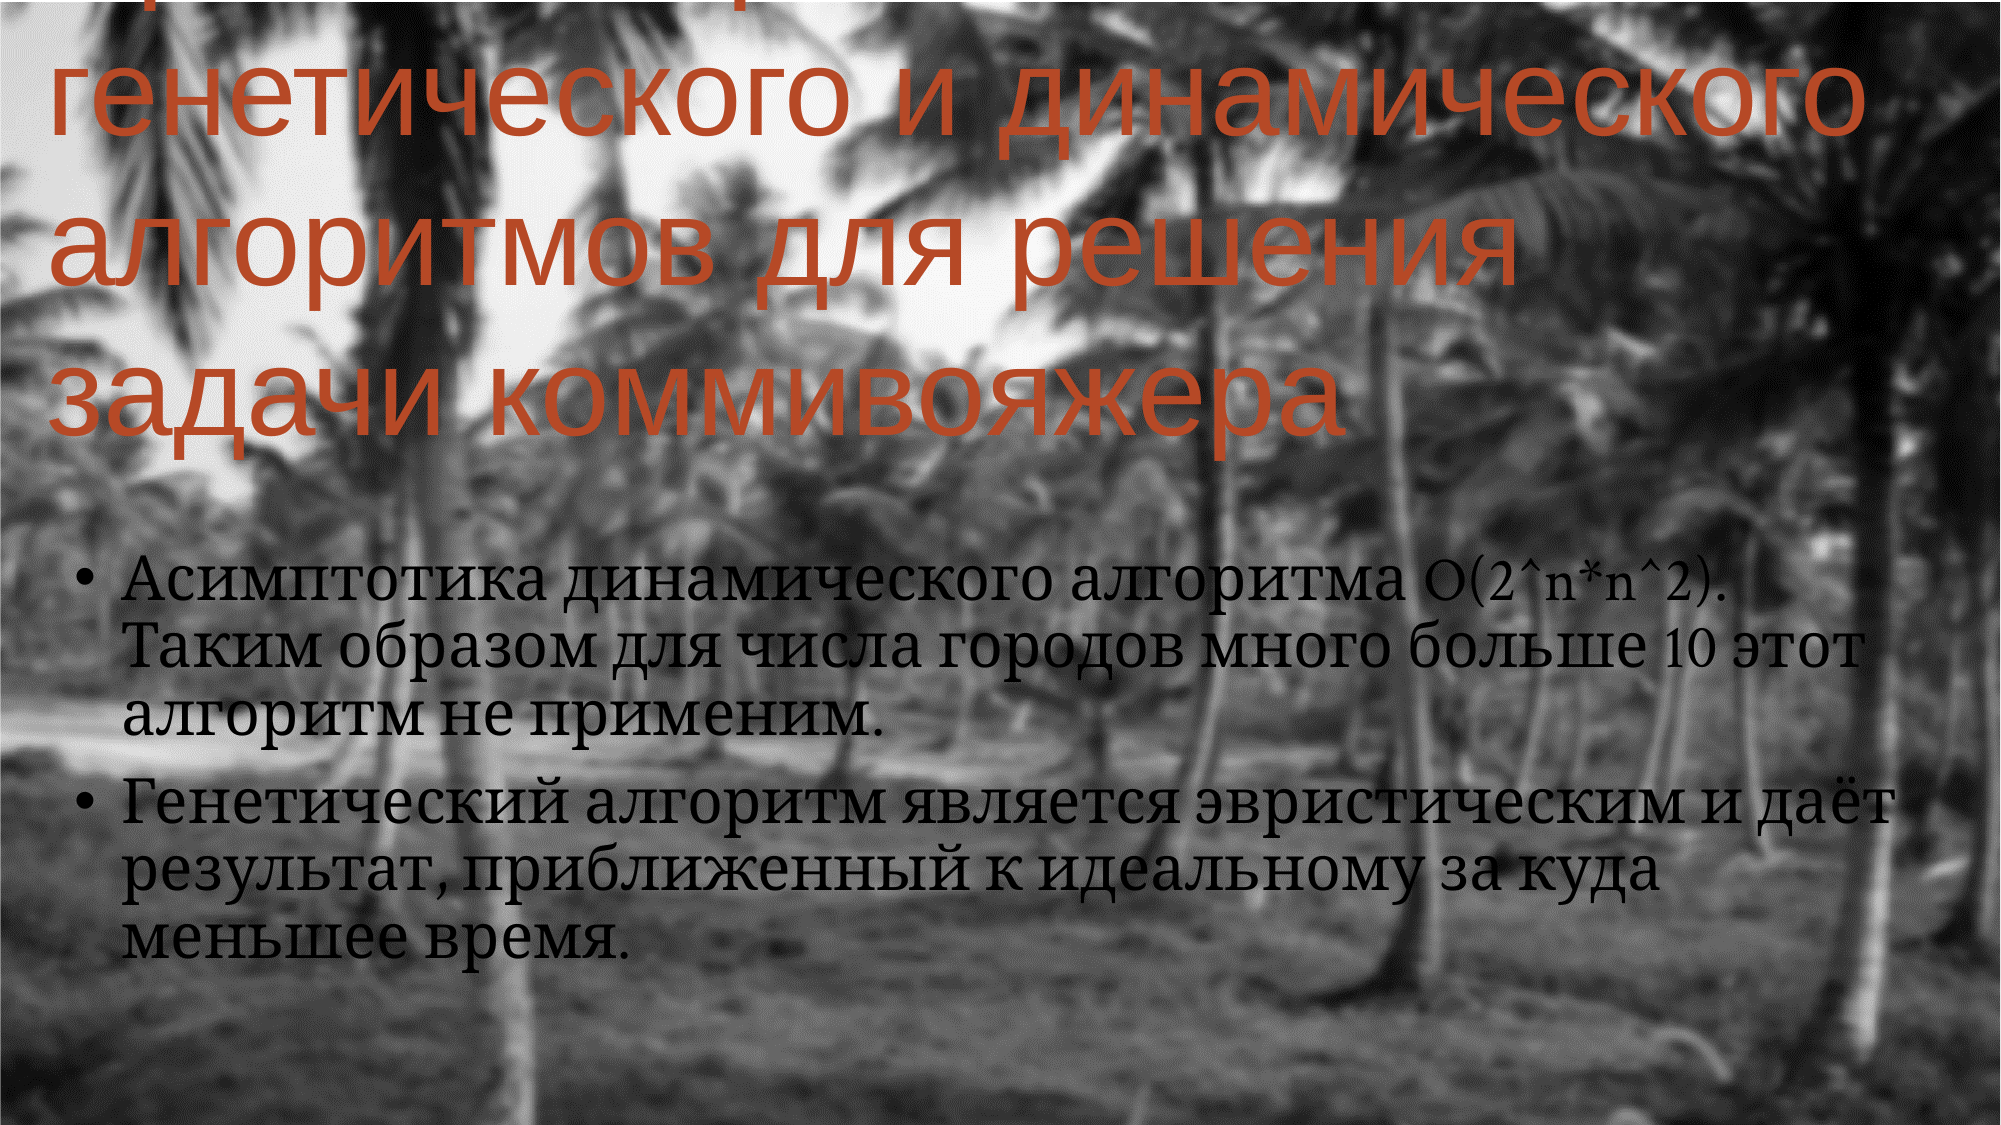

# Сравнение работы генетического и динамического алгоритмов для решения задачи коммивояжера
Асимптотика динамического алгоритма O(2^n*n^2). Таким образом для числа городов много больше 10 этот алгоритм не применим.
Генетический алгоритм является эвристическим и даёт результат, приближенный к идеальному за куда меньшее время.